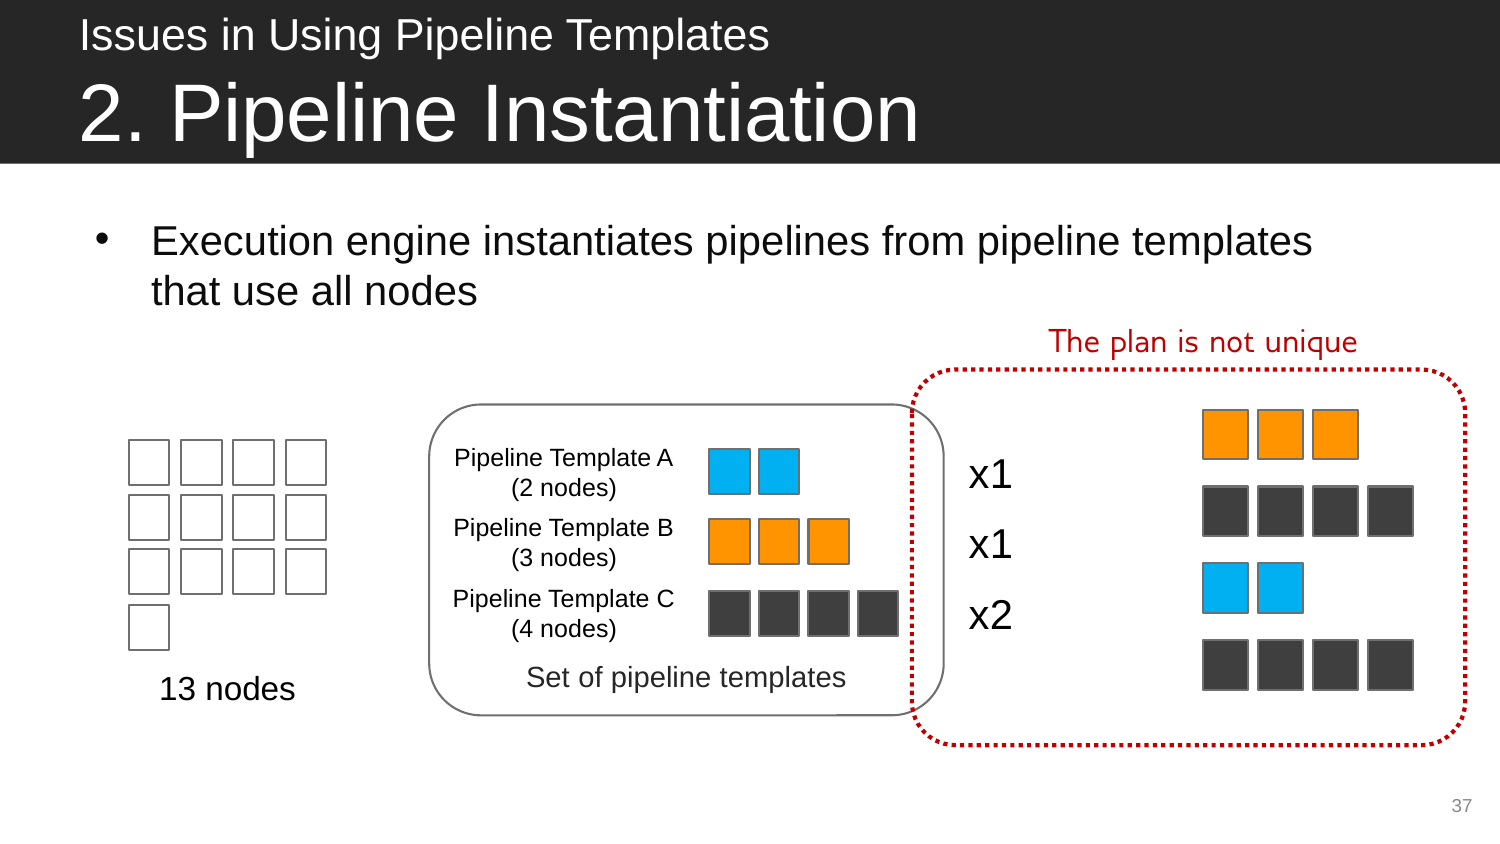

# Issues in Using Pipeline Templates 2. Pipeline Instantiation
Execution engine instantiates pipelines from pipeline templates
that use all nodes
The plan is not unique

Set of pipeline templates

Pipeline Template A
(2 nodes)
x1

Pipeline Template B
(3 nodes)
x1

Pipeline Template C
(4 nodes)
x2

13 nodes
37